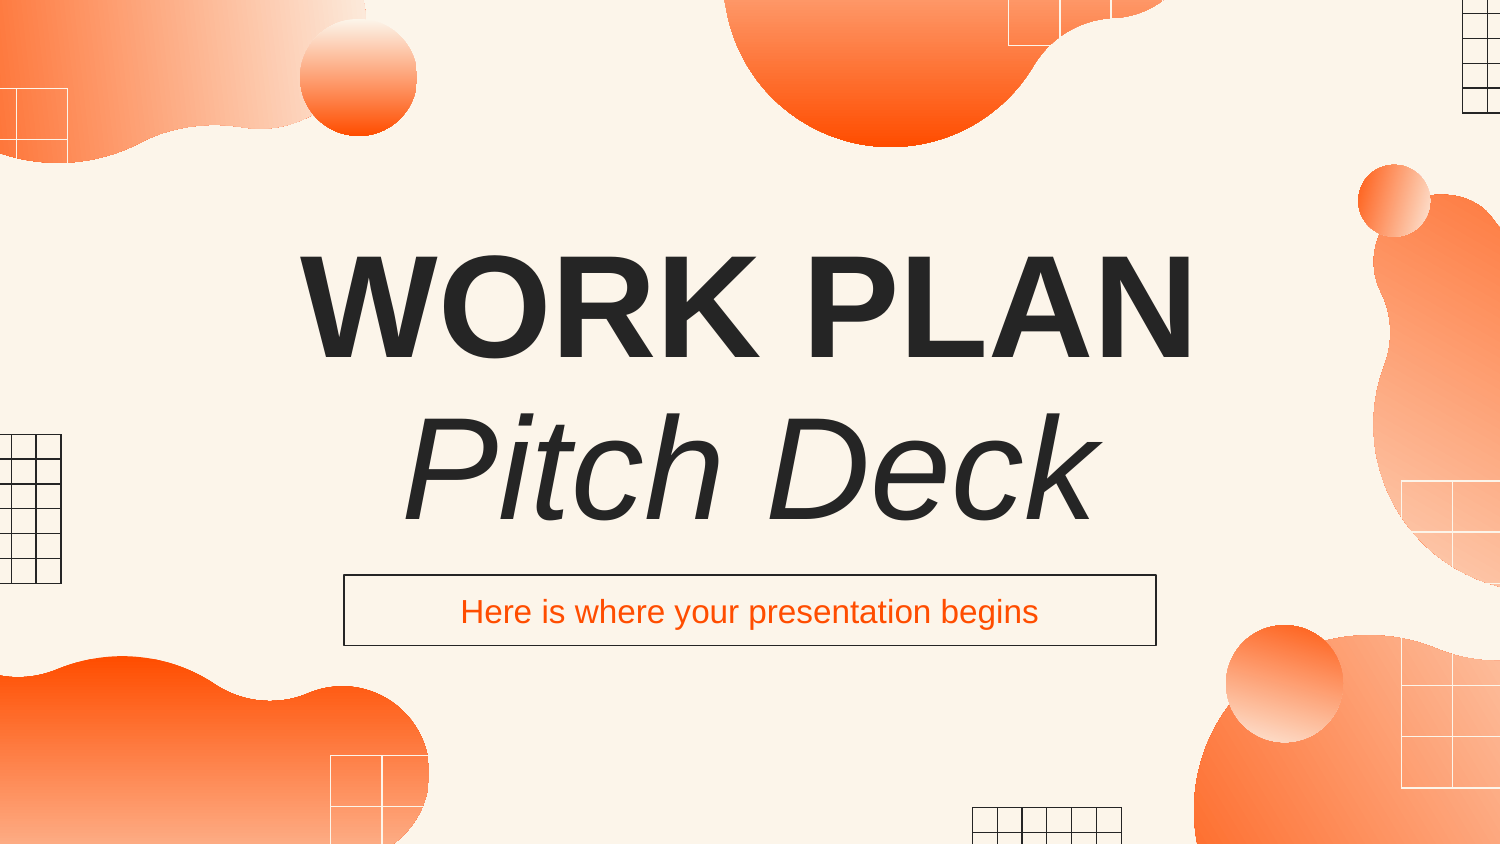

# WORK PLAN Pitch Deck

Here is where your presentation begins